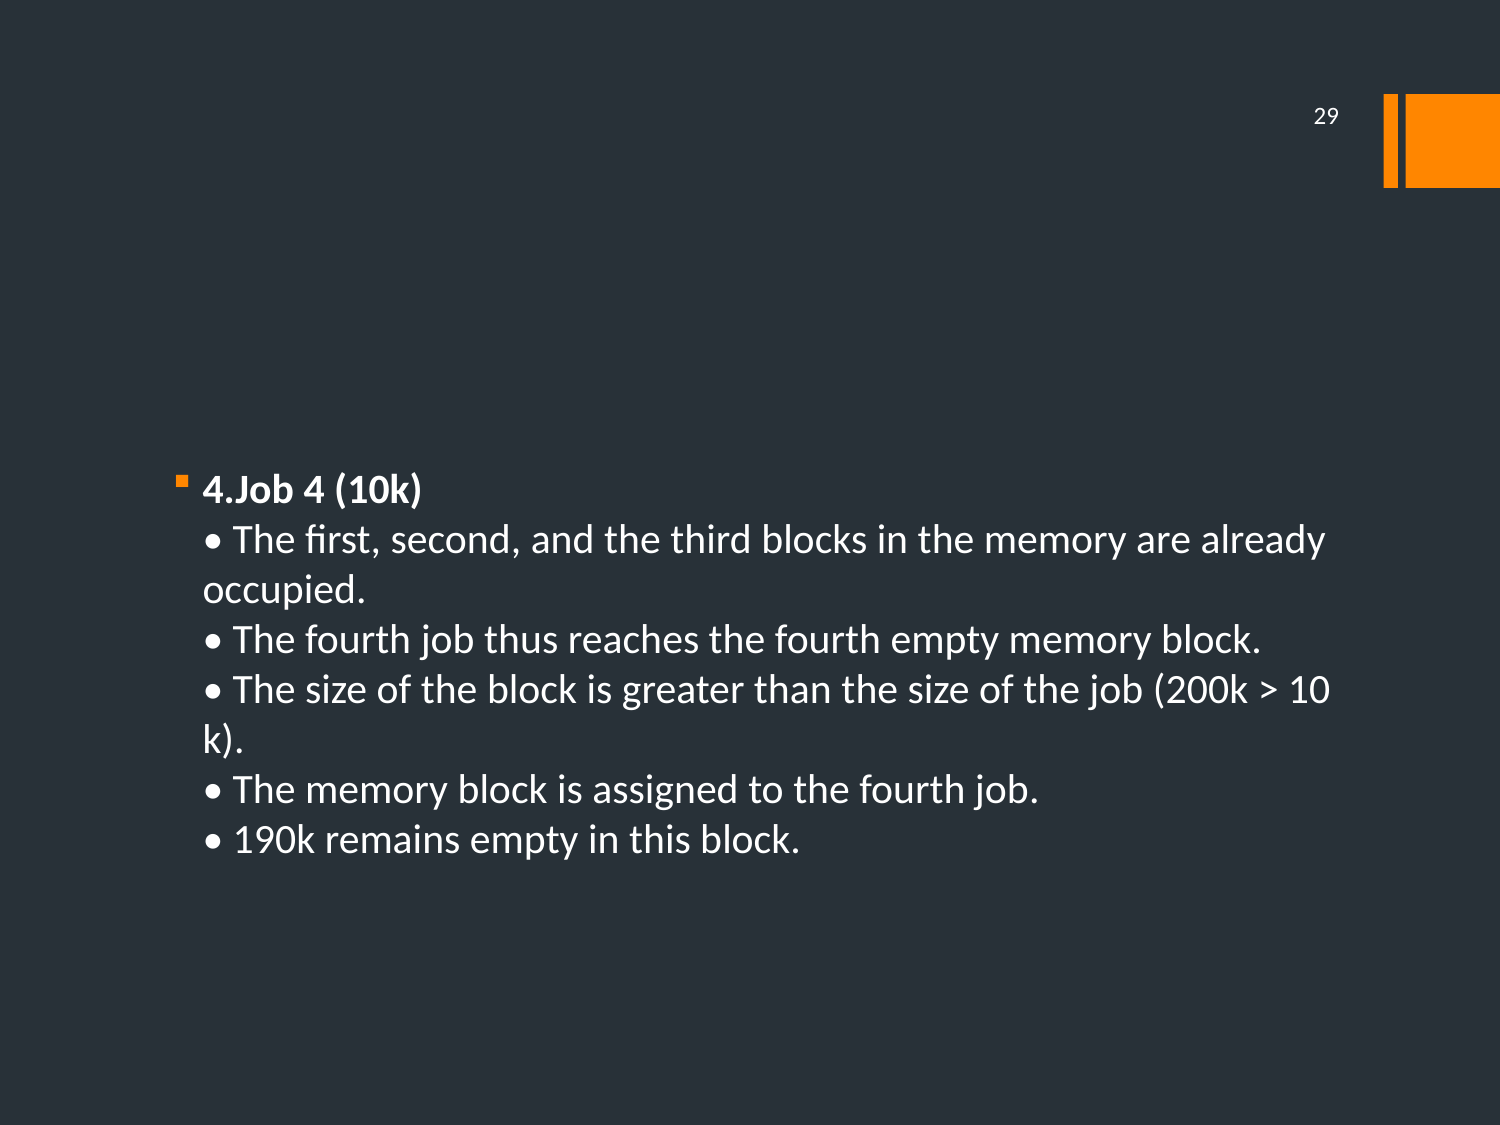

29
#
4.Job 4 (10k)
• The first, second, and the third blocks in the memory are already occupied.
• The fourth job thus reaches the fourth empty memory block.
• The size of the block is greater than the size of the job (200k > 10 k).
• The memory block is assigned to the fourth job.
• 190k remains empty in this block.